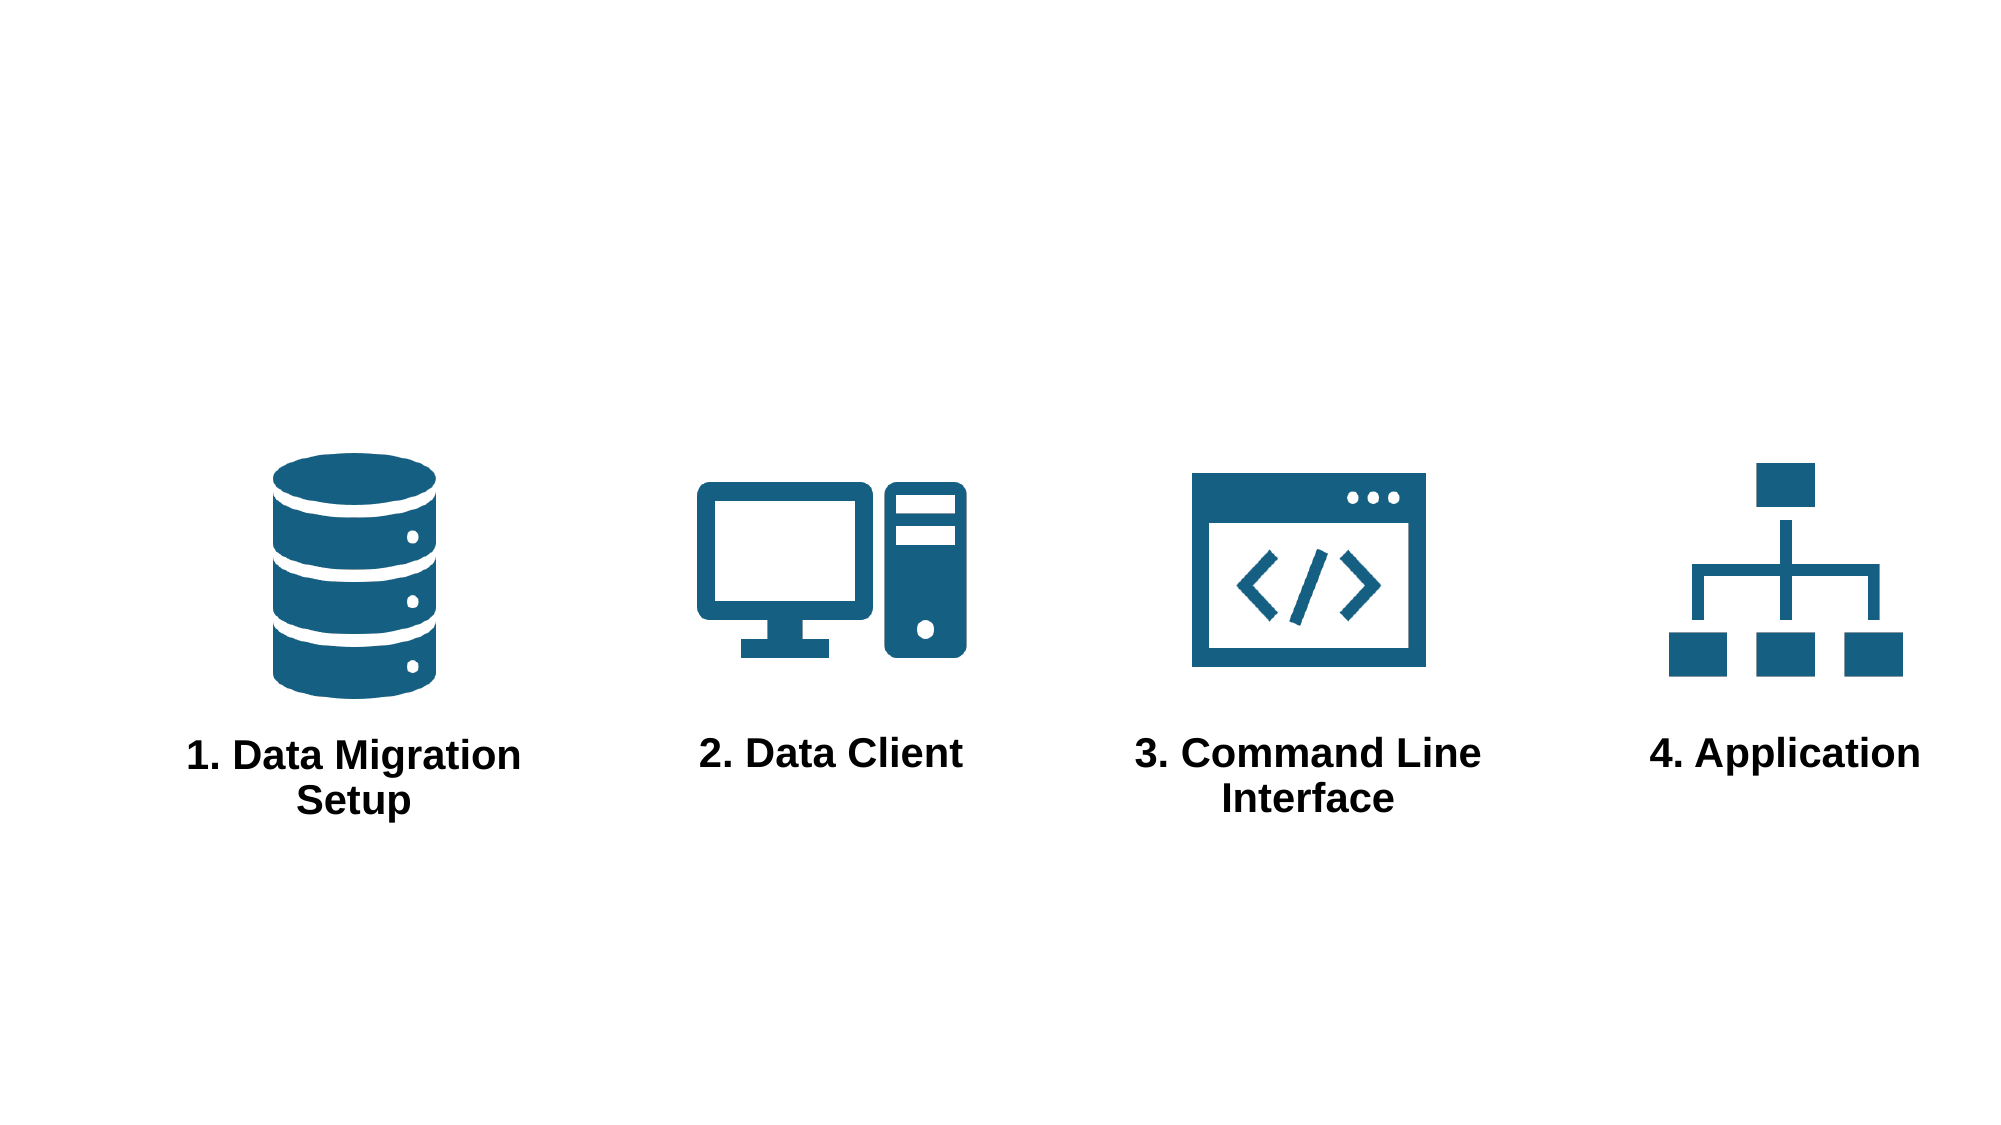

# Development Process
1. Data Migration Setup
2. Data Client
3. Command Line Interface
4. Application